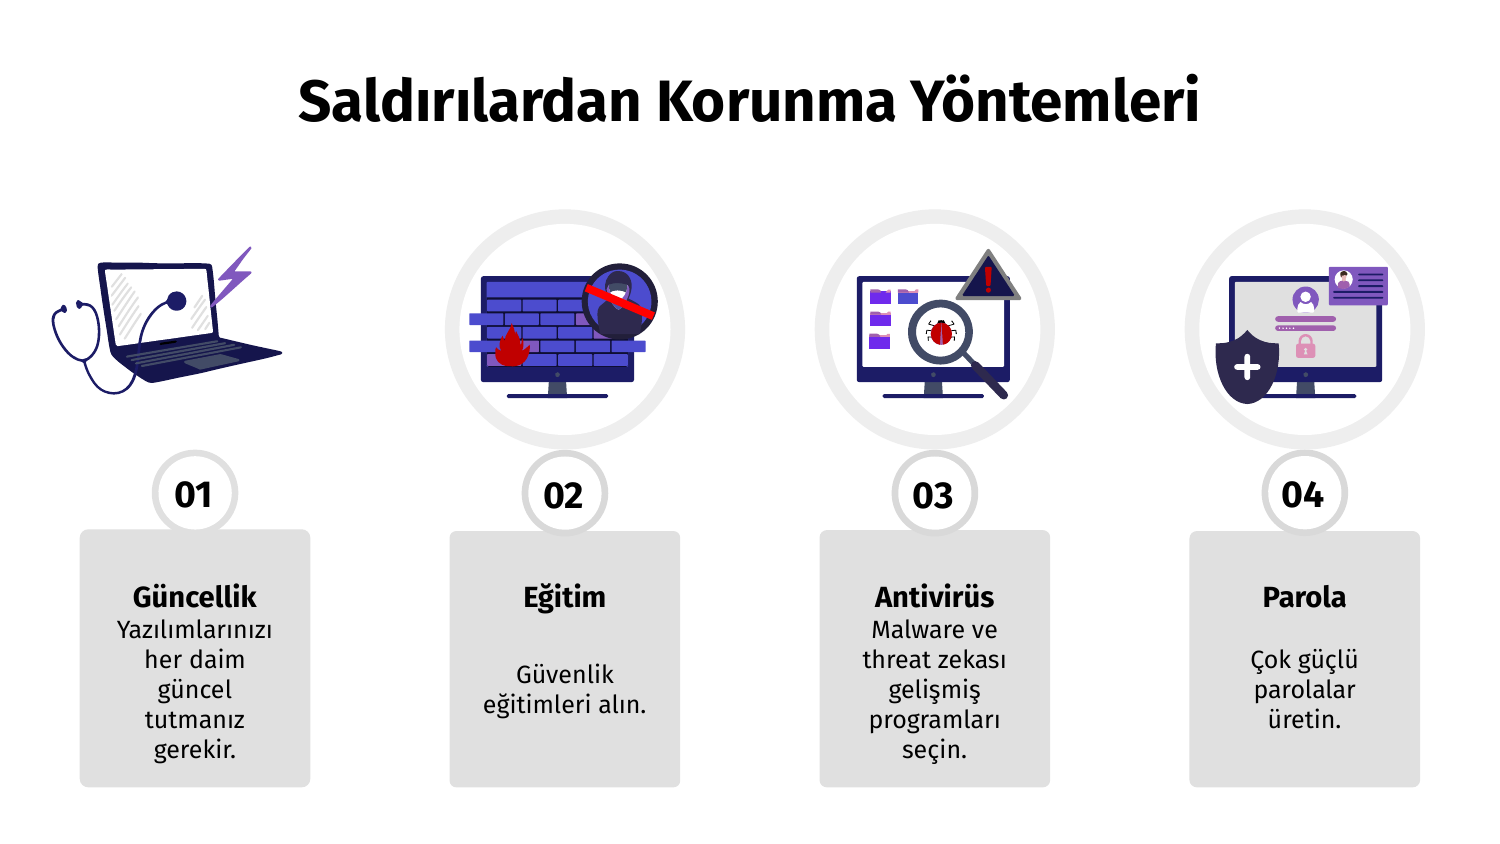

# Saldırılardan Korunma Yöntemleri

04
01
02
03

Güncellik
Yazılımlarınızı her daim güncel tutmanız gerekir.
Antivirüs
Malware ve threat zekası gelişmiş programları seçin.
Eğitim
Güvenlik eğitimleri alın.
Parola
Çok güçlü parolalar üretin.